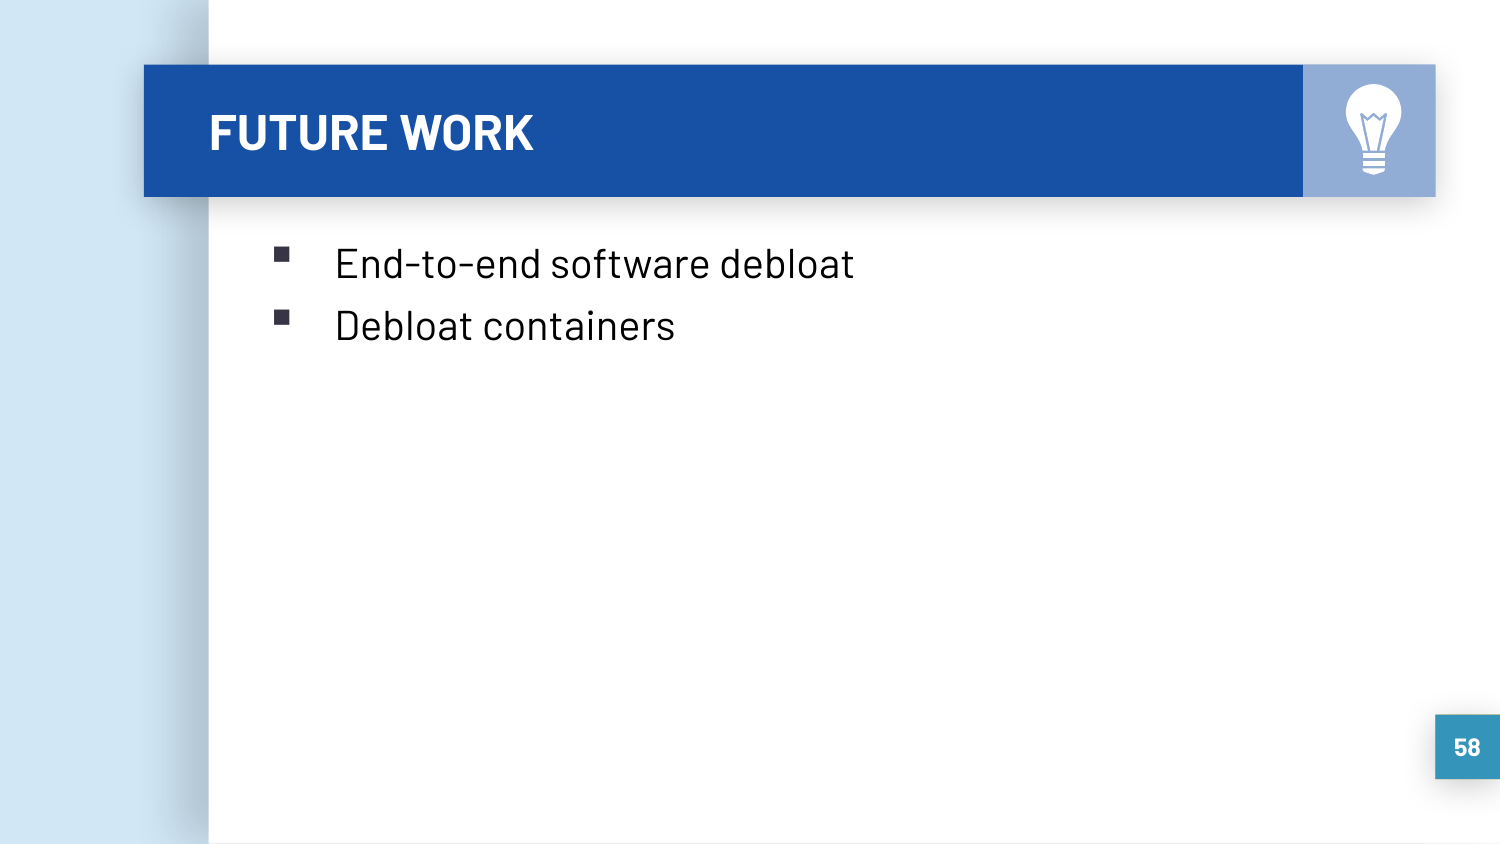

# FUTURE WORK

End-to-end software debloat
Debloat containers

58